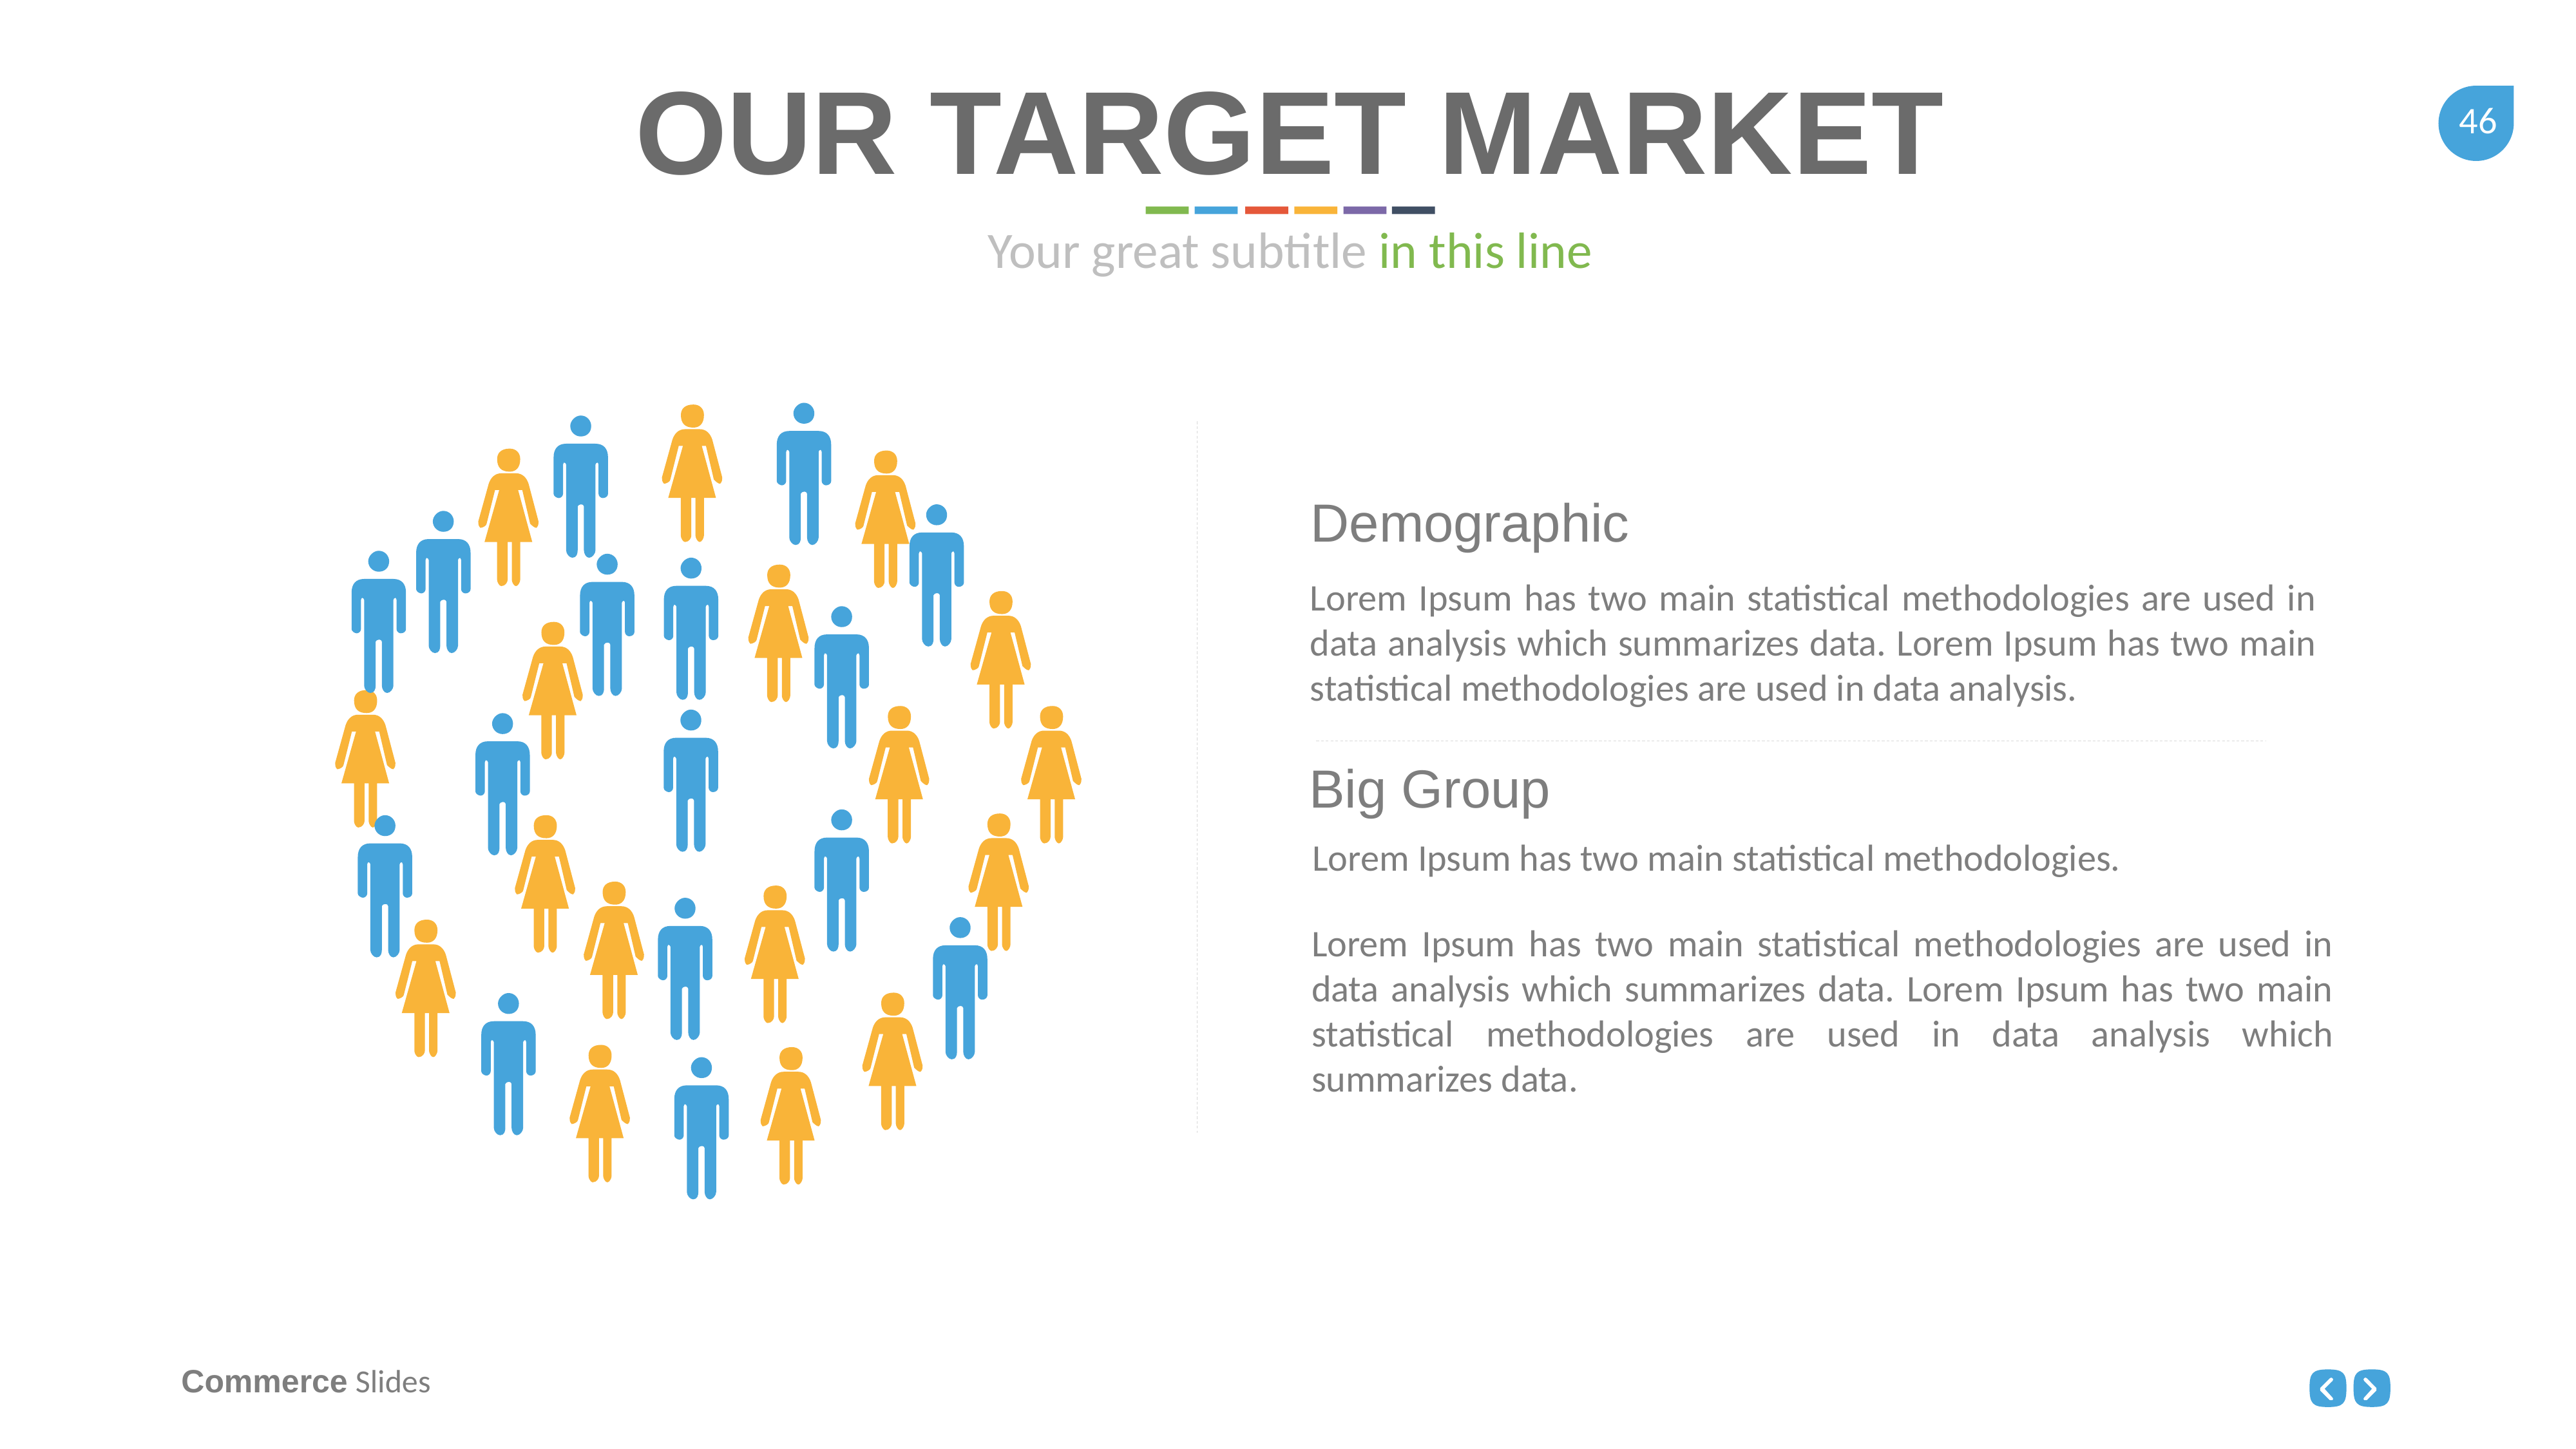

OUR TARGET MARKET

Your great subtitle in this line

Demographic
Lorem Ipsum has two main statistical methodologies are used in data analysis which summarizes data. Lorem Ipsum has two main statistical methodologies are used in data analysis.
Big Group
Lorem Ipsum has two main statistical methodologies.
Lorem Ipsum has two main statistical methodologies are used in data analysis which summarizes data. Lorem Ipsum has two main statistical methodologies are used in data analysis which summarizes data.